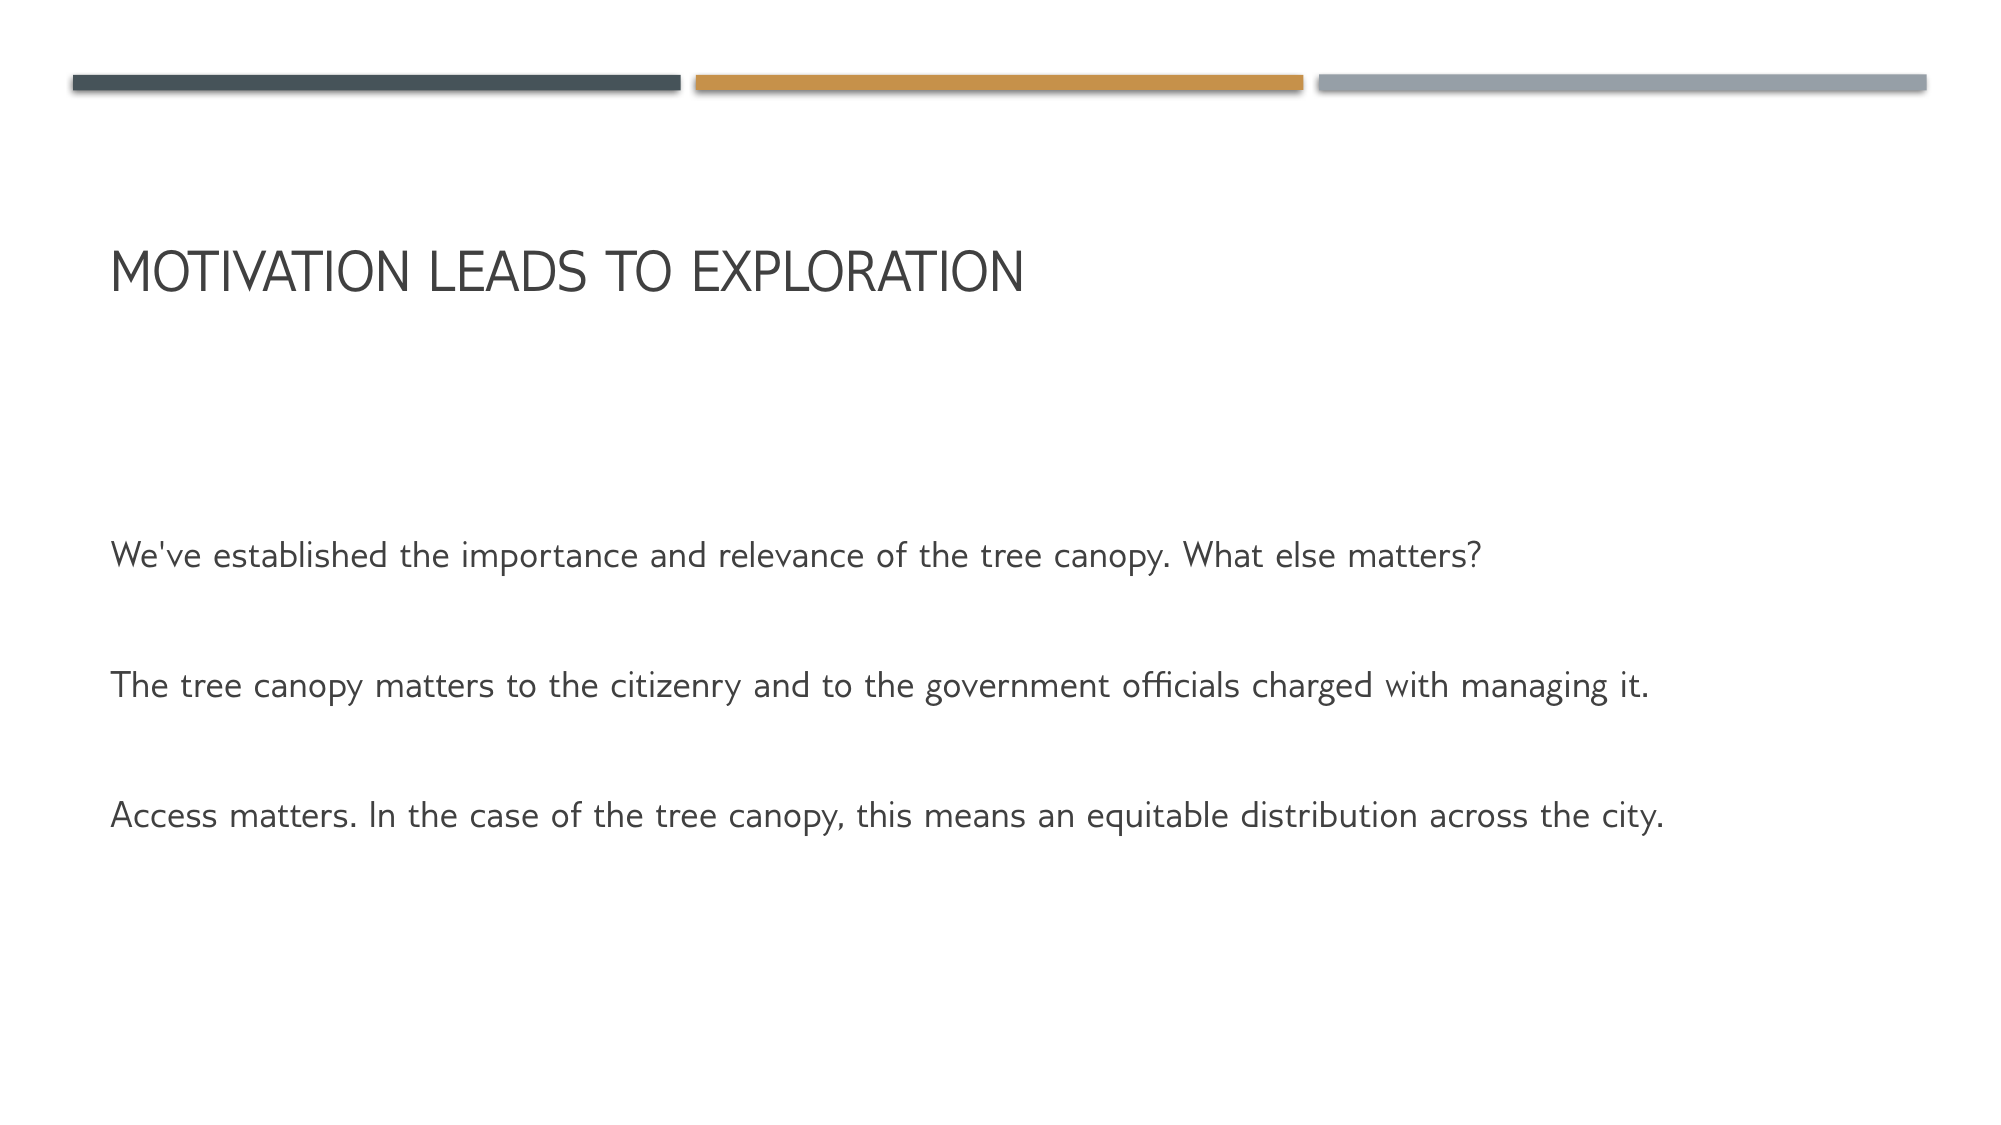

# Motivation leads to Exploration
We've established the importance and relevance of the tree canopy. What else matters?

The tree canopy matters to the citizenry and to the government officials charged with managing it.

Access matters. In the case of the tree canopy, this means an equitable distribution across the city.